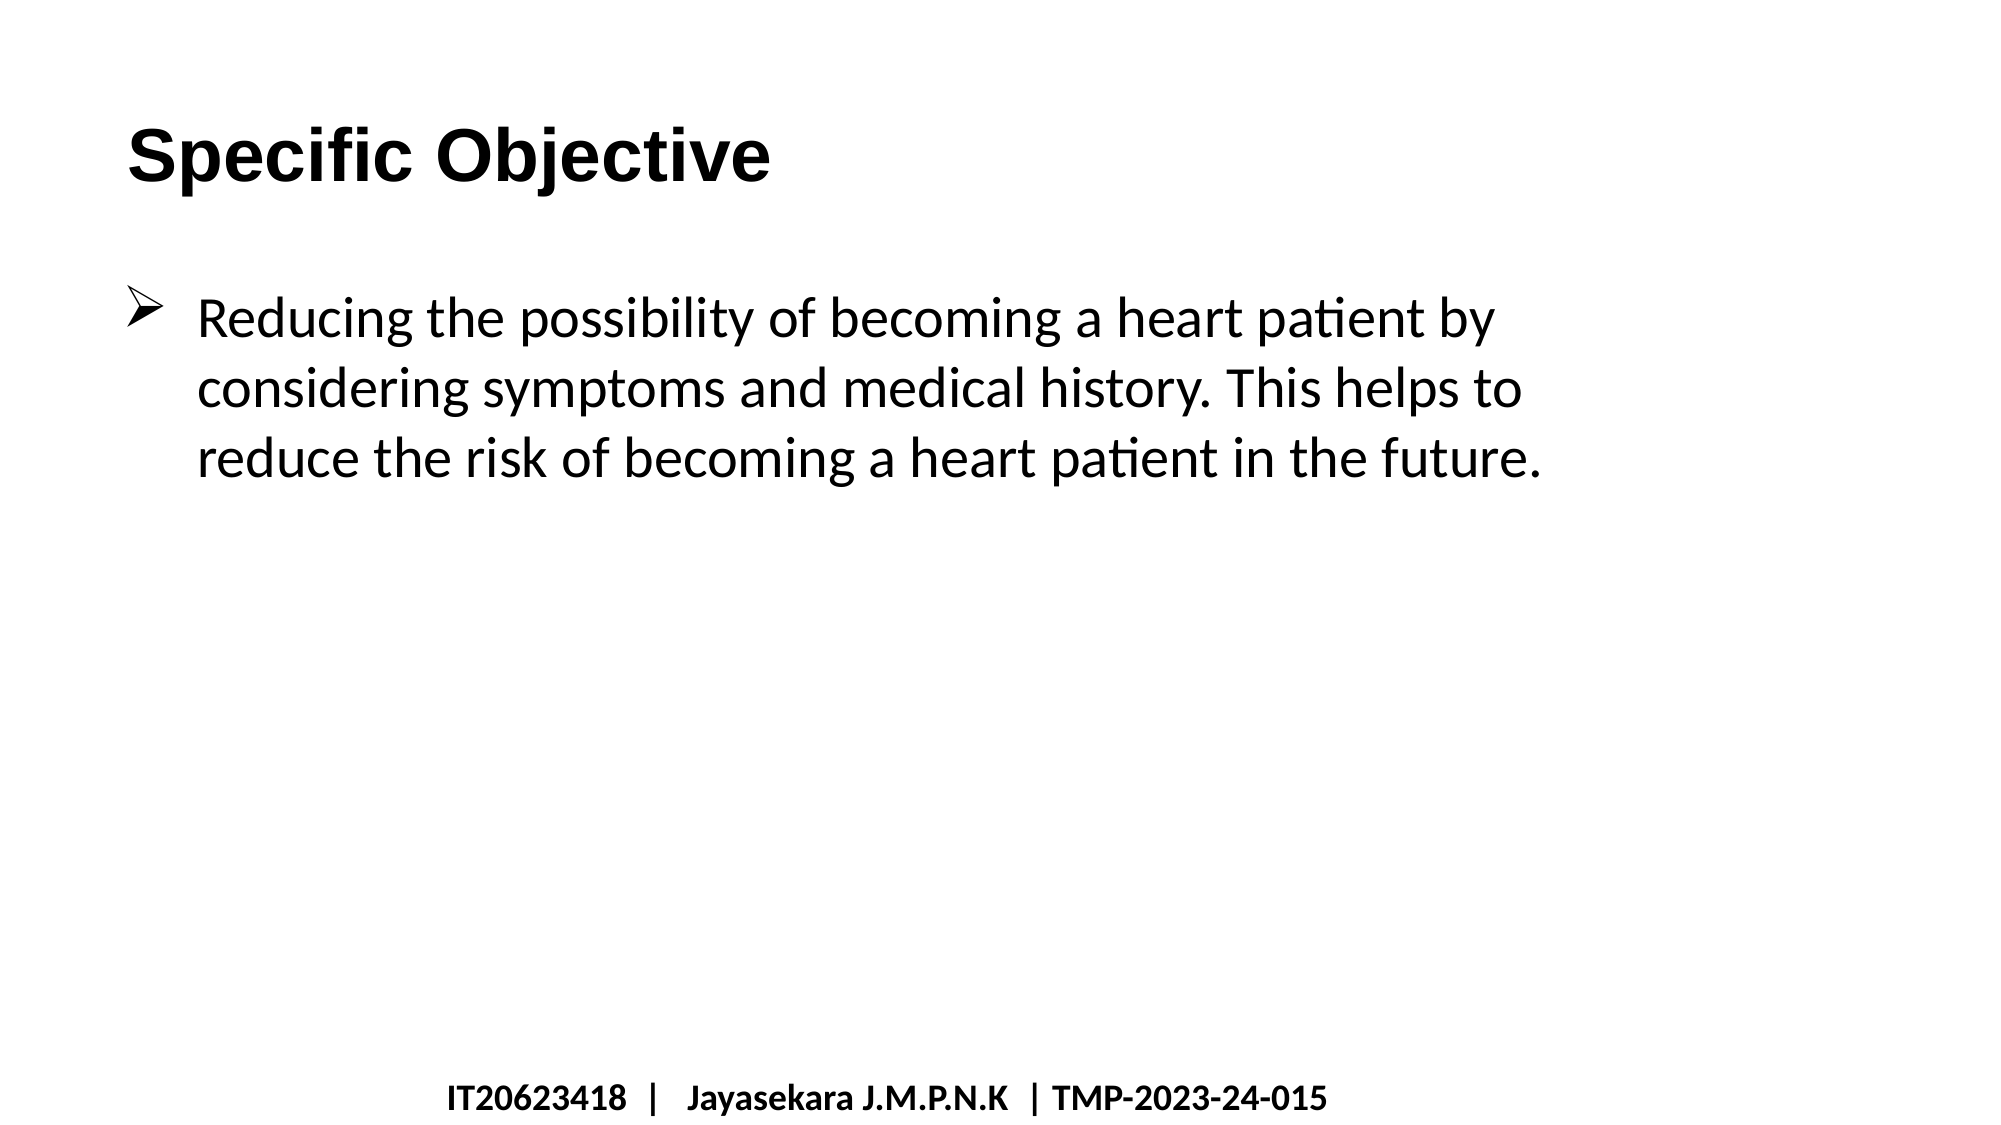

# Specific Objective
Reducing the possibility of becoming a heart patient by considering symptoms and medical history. This helps to reduce the risk of becoming a heart patient in the future.
IT20623418  |   Jayasekara J.M.P.N.K  | TMP-2023-24-015